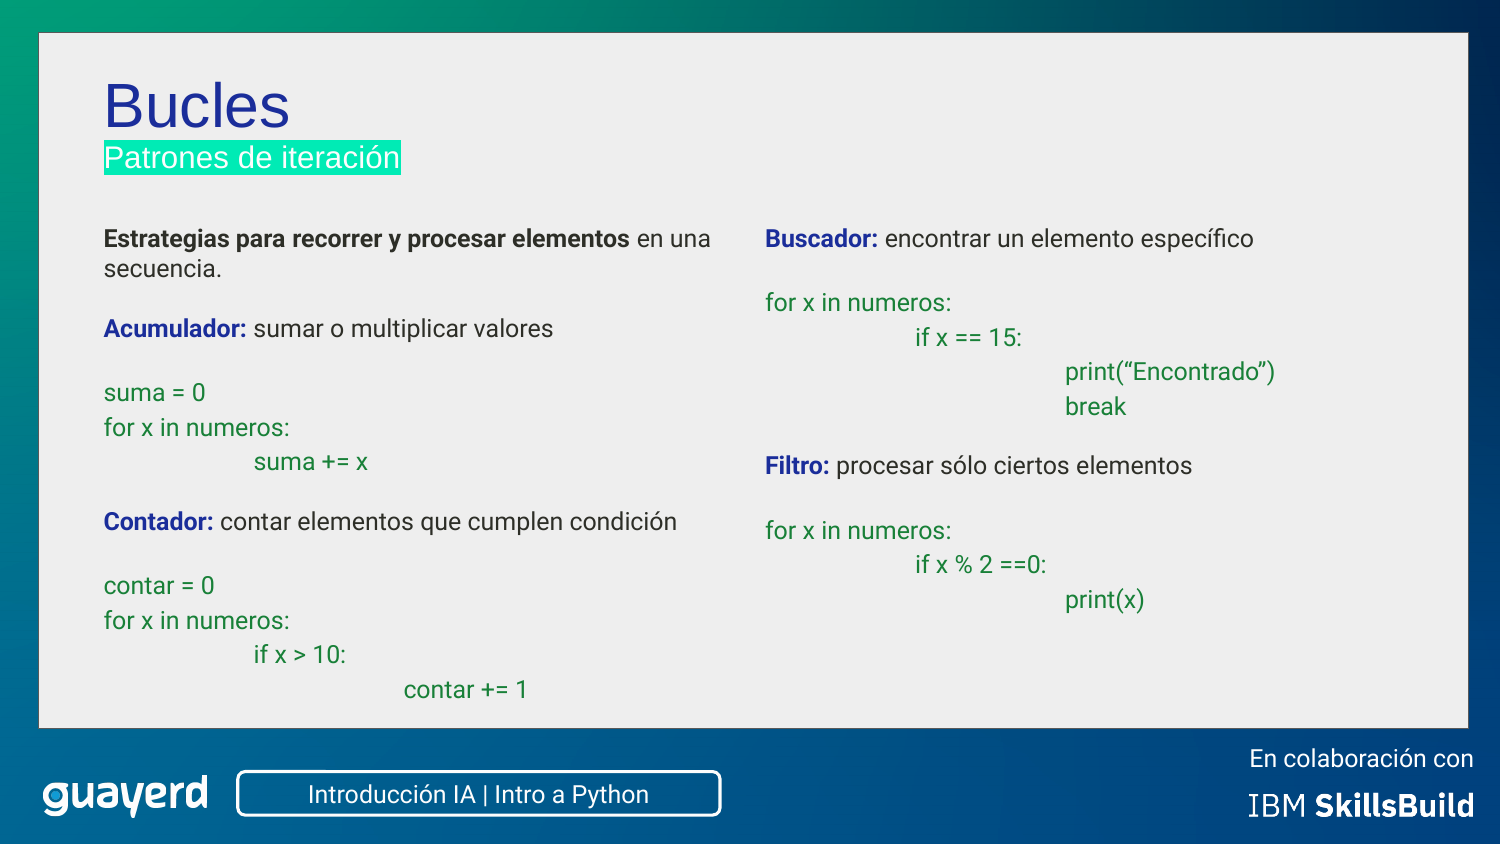

Bucles
Patrones de iteración
Estrategias para recorrer y procesar elementos en una secuencia.

Acumulador: sumar o multiplicar valores

suma = 0
for x in numeros:
	suma += x

Contador: contar elementos que cumplen condición

contar = 0
for x in numeros:
	if x > 10:
		contar += 1
Buscador: encontrar un elemento específico

for x in numeros:
	if x == 15:
		print(“Encontrado”)
		break

Filtro: procesar sólo ciertos elementos

for x in numeros:
	if x % 2 ==0:
		print(x)

Introducción IA | Intro a Python